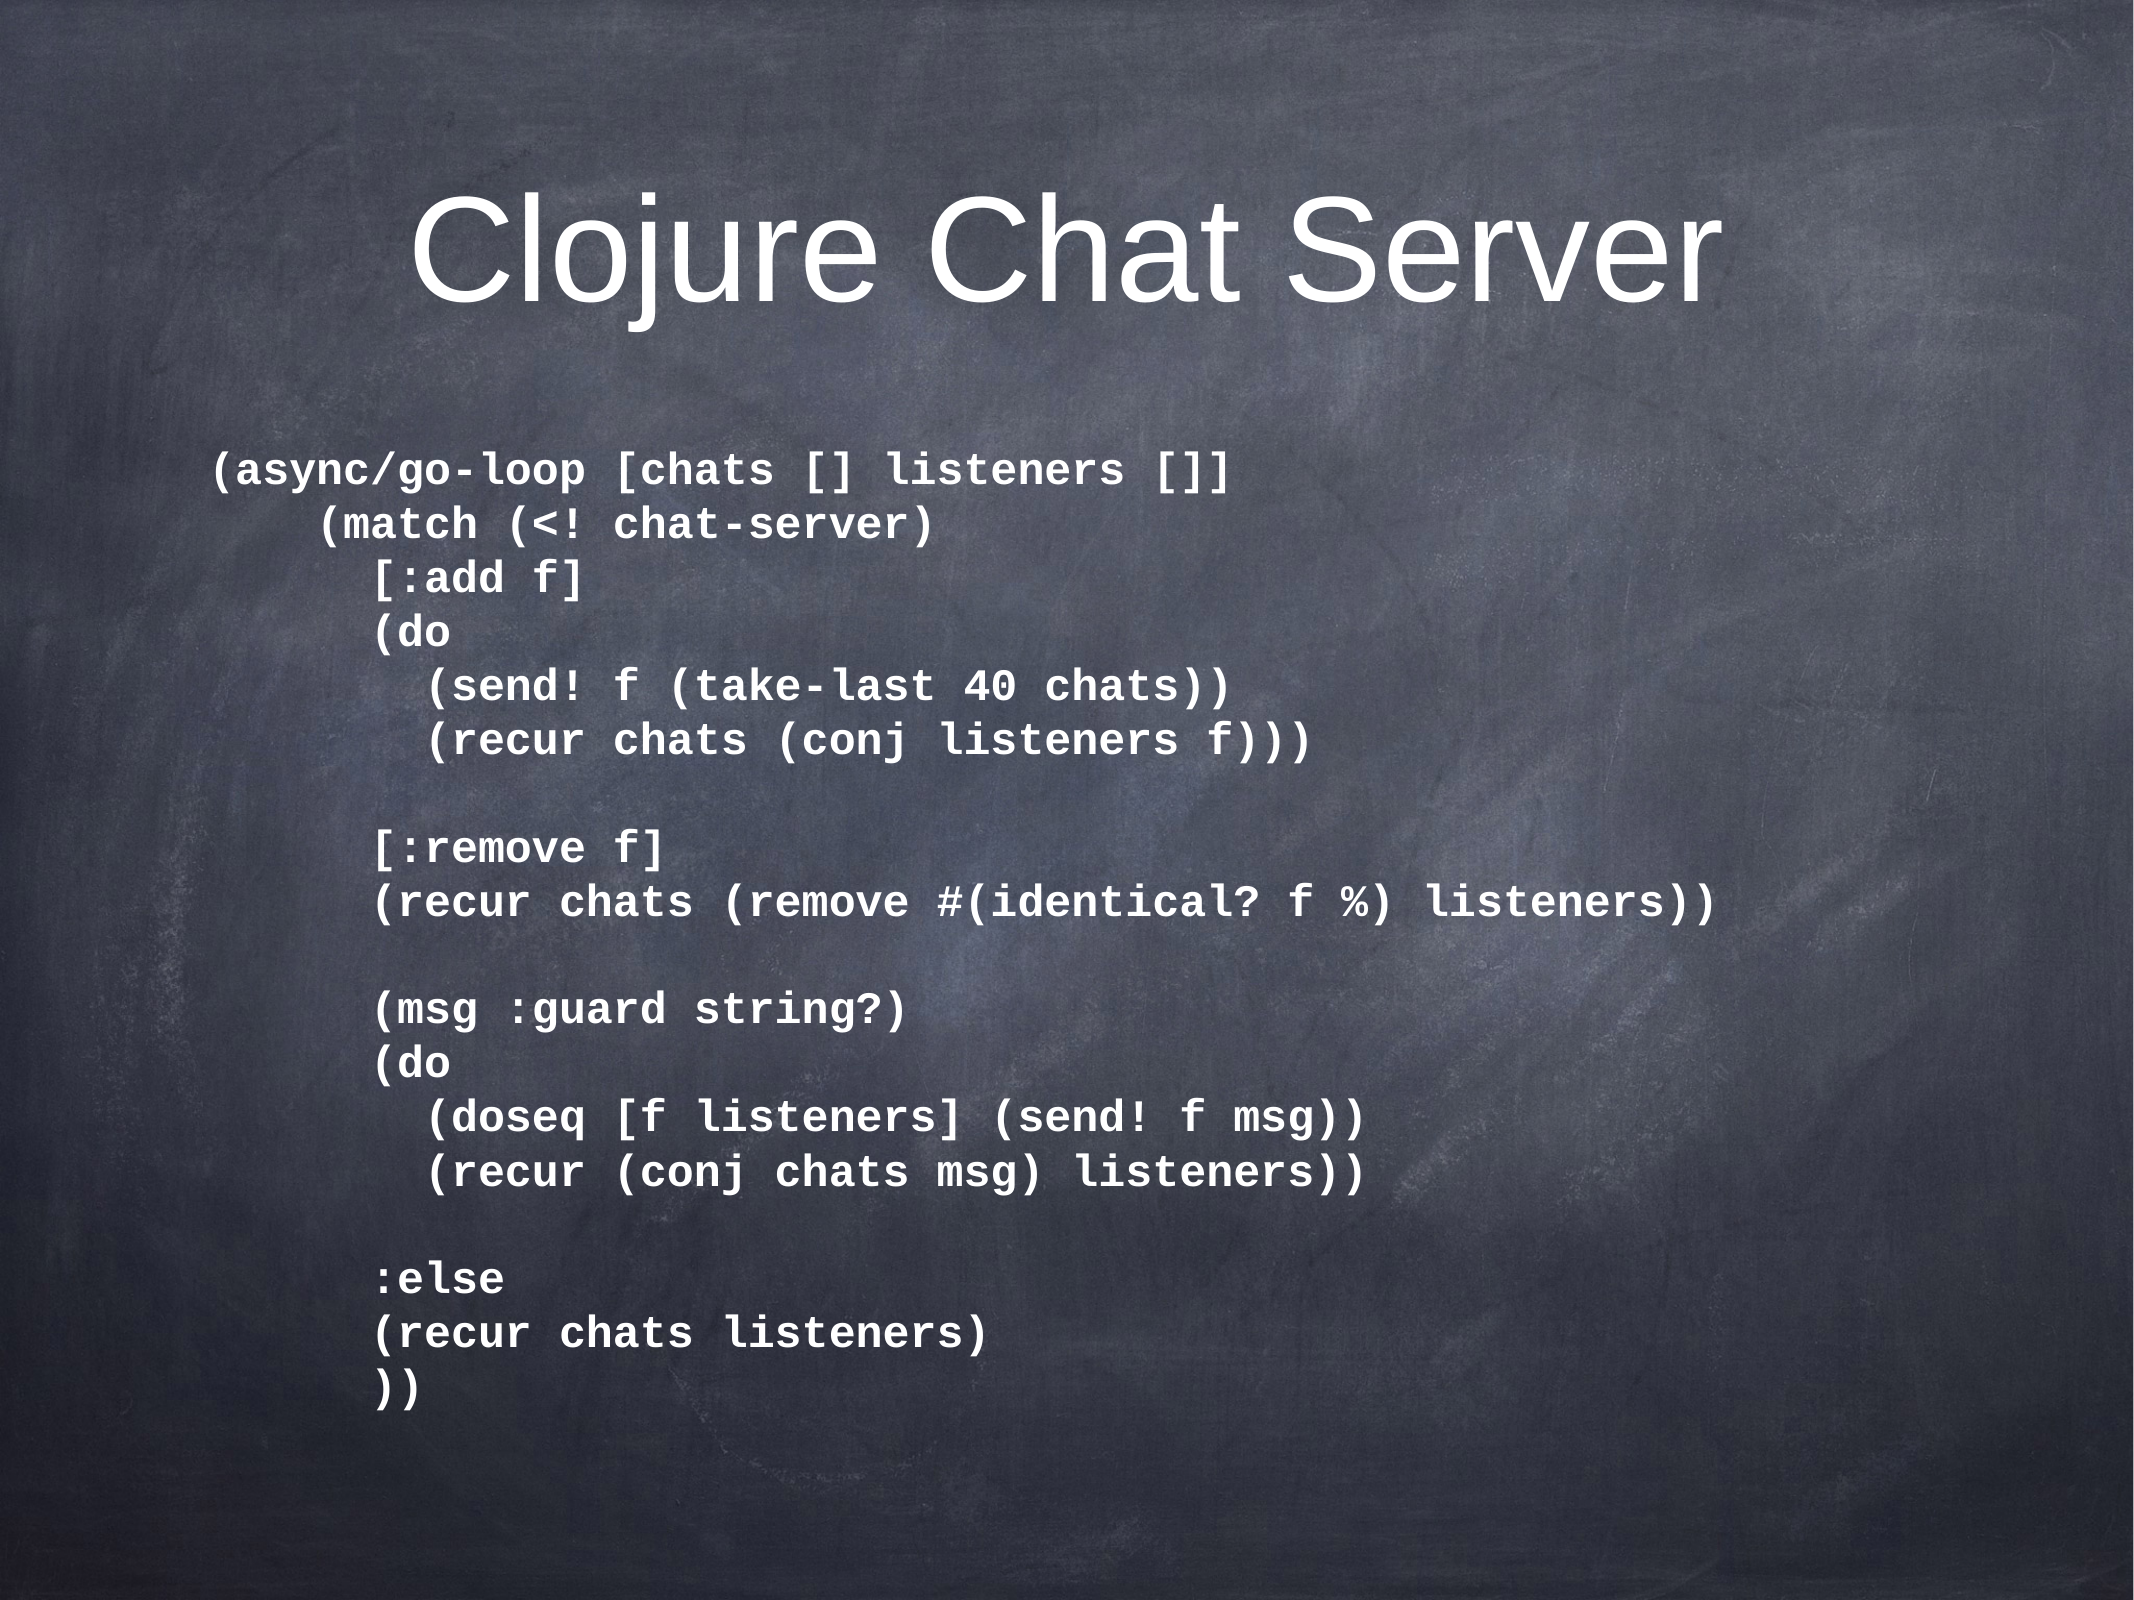

# Clojure Chat Server
(async/go-loop [chats [] listeners []]
    (match (<! chat-server)
      [:add f]
      (do
        (send! f (take-last 40 chats))
        (recur chats (conj listeners f)))
      [:remove f]
      (recur chats (remove #(identical? f %) listeners))
      (msg :guard string?)
      (do
        (doseq [f listeners] (send! f msg))
        (recur (conj chats msg) listeners))
      :else
      (recur chats listeners)
      ))